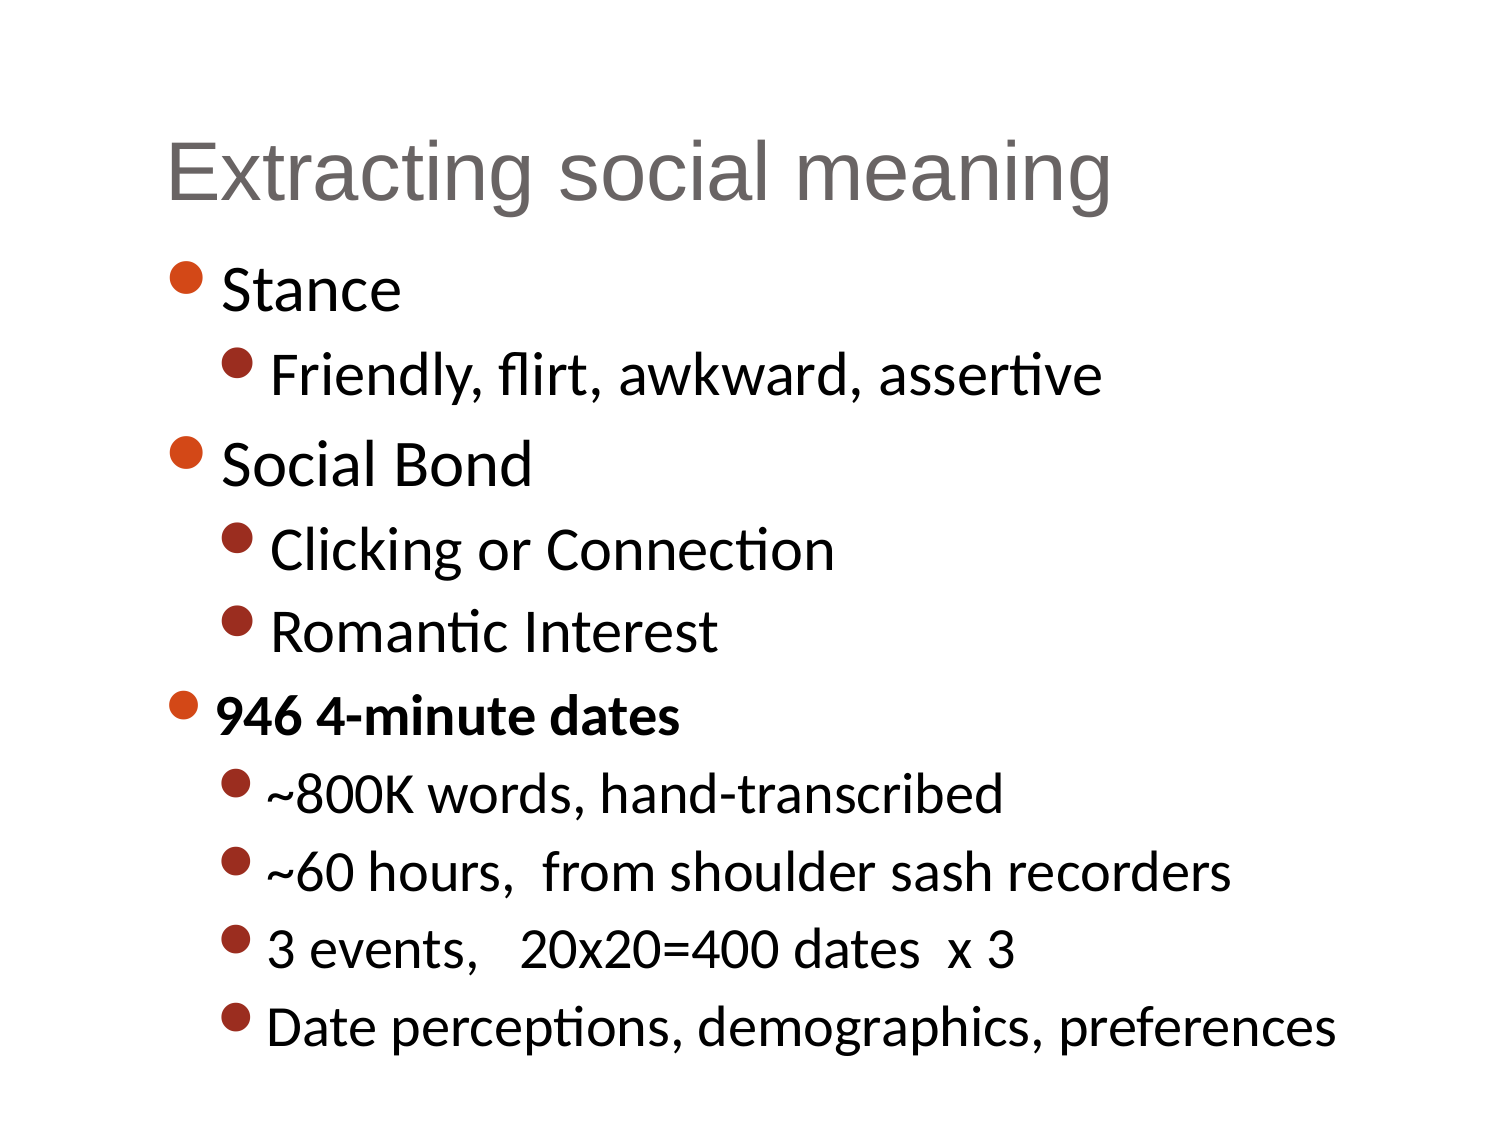

# Extracting social meaning
Stance
Friendly, flirt, awkward, assertive
Social Bond
Clicking or Connection
Romantic Interest
946 4-minute dates
~800K words, hand-transcribed
~60 hours,  from shoulder sash recorders
3 events,   20x20=400 dates  x 3
Date perceptions, demographics, preferences